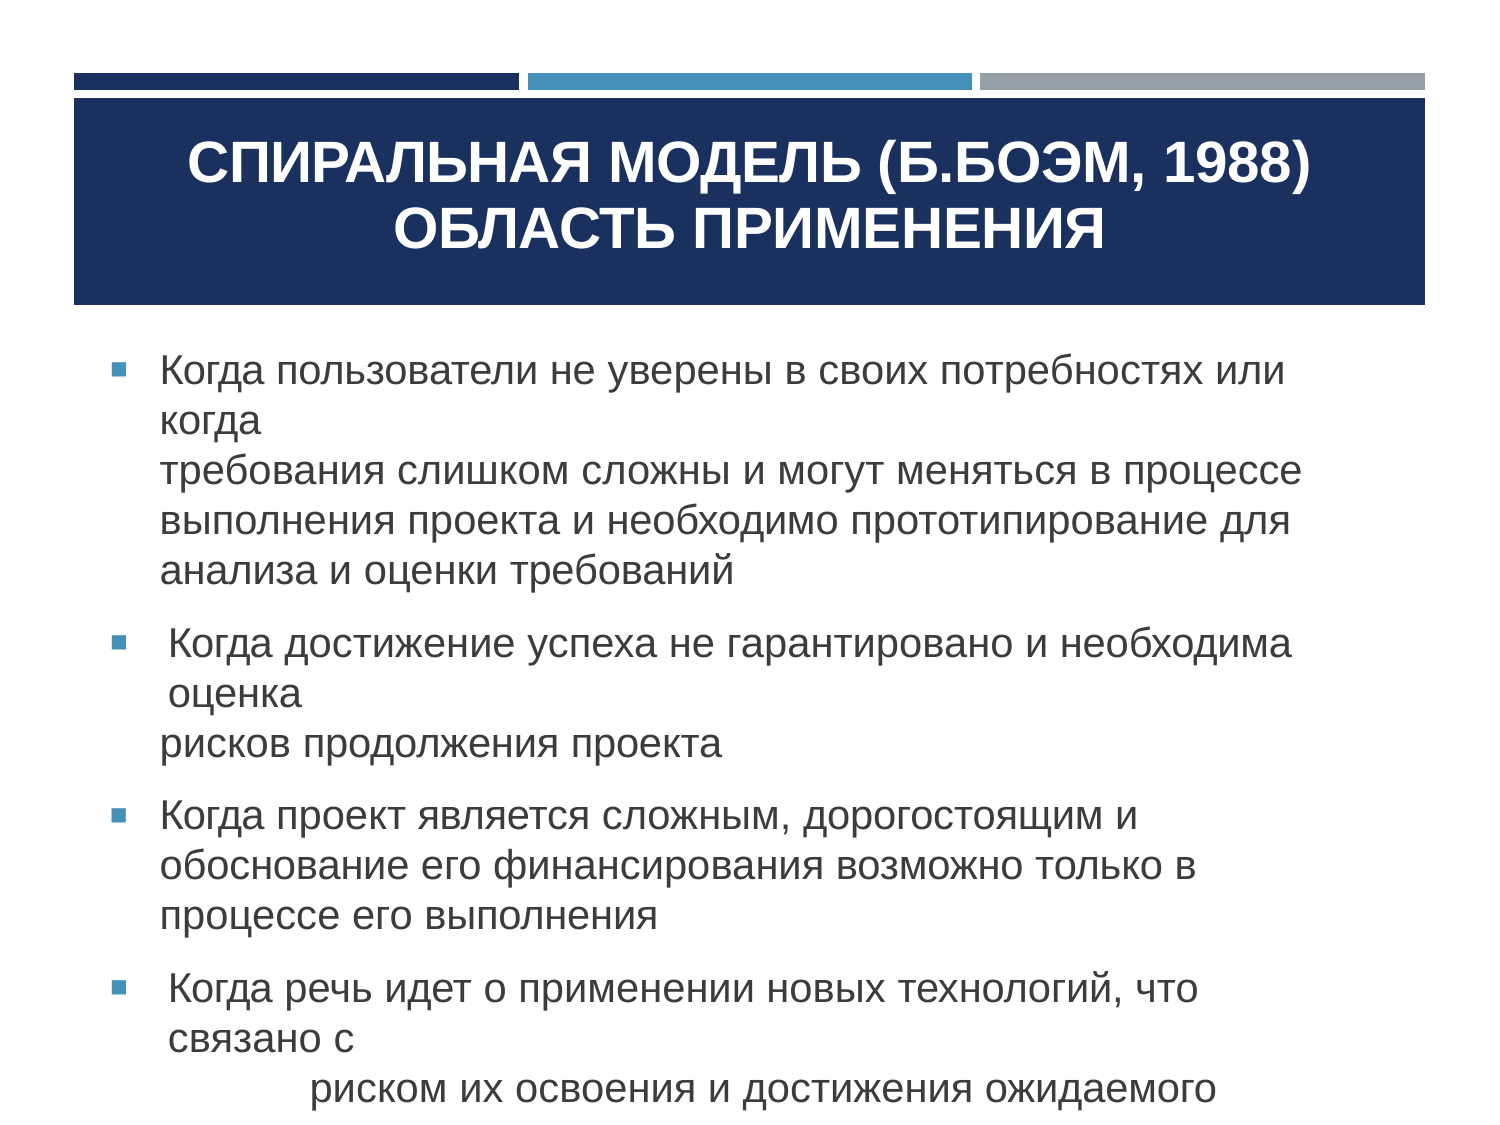

|  |  |  |
| --- | --- | --- |
| СПИРАЛЬНАЯ МОДЕЛЬ (Б.БОЭМ, 1988) ОБЛАСТЬ ПРИМЕНЕНИЯ |  |  |
Когда пользователи не уверены в своих потребностях или когда
требования слишком сложны и могут меняться в процессе
выполнения проекта и необходимо прототипирование для анализа и оценки требований
Когда достижение успеха не гарантировано и необходима оценка
рисков продолжения проекта
Когда проект является сложным, дорогостоящим и обоснование его финансирования возможно только в процессе его выполнения
Когда речь идет о применении новых технологий, что связано с
риском их освоения и достижения ожидаемого результата
	При выполнении очень больших проектов, которые в силу ограниченности ресурсов можно делать только по частям.